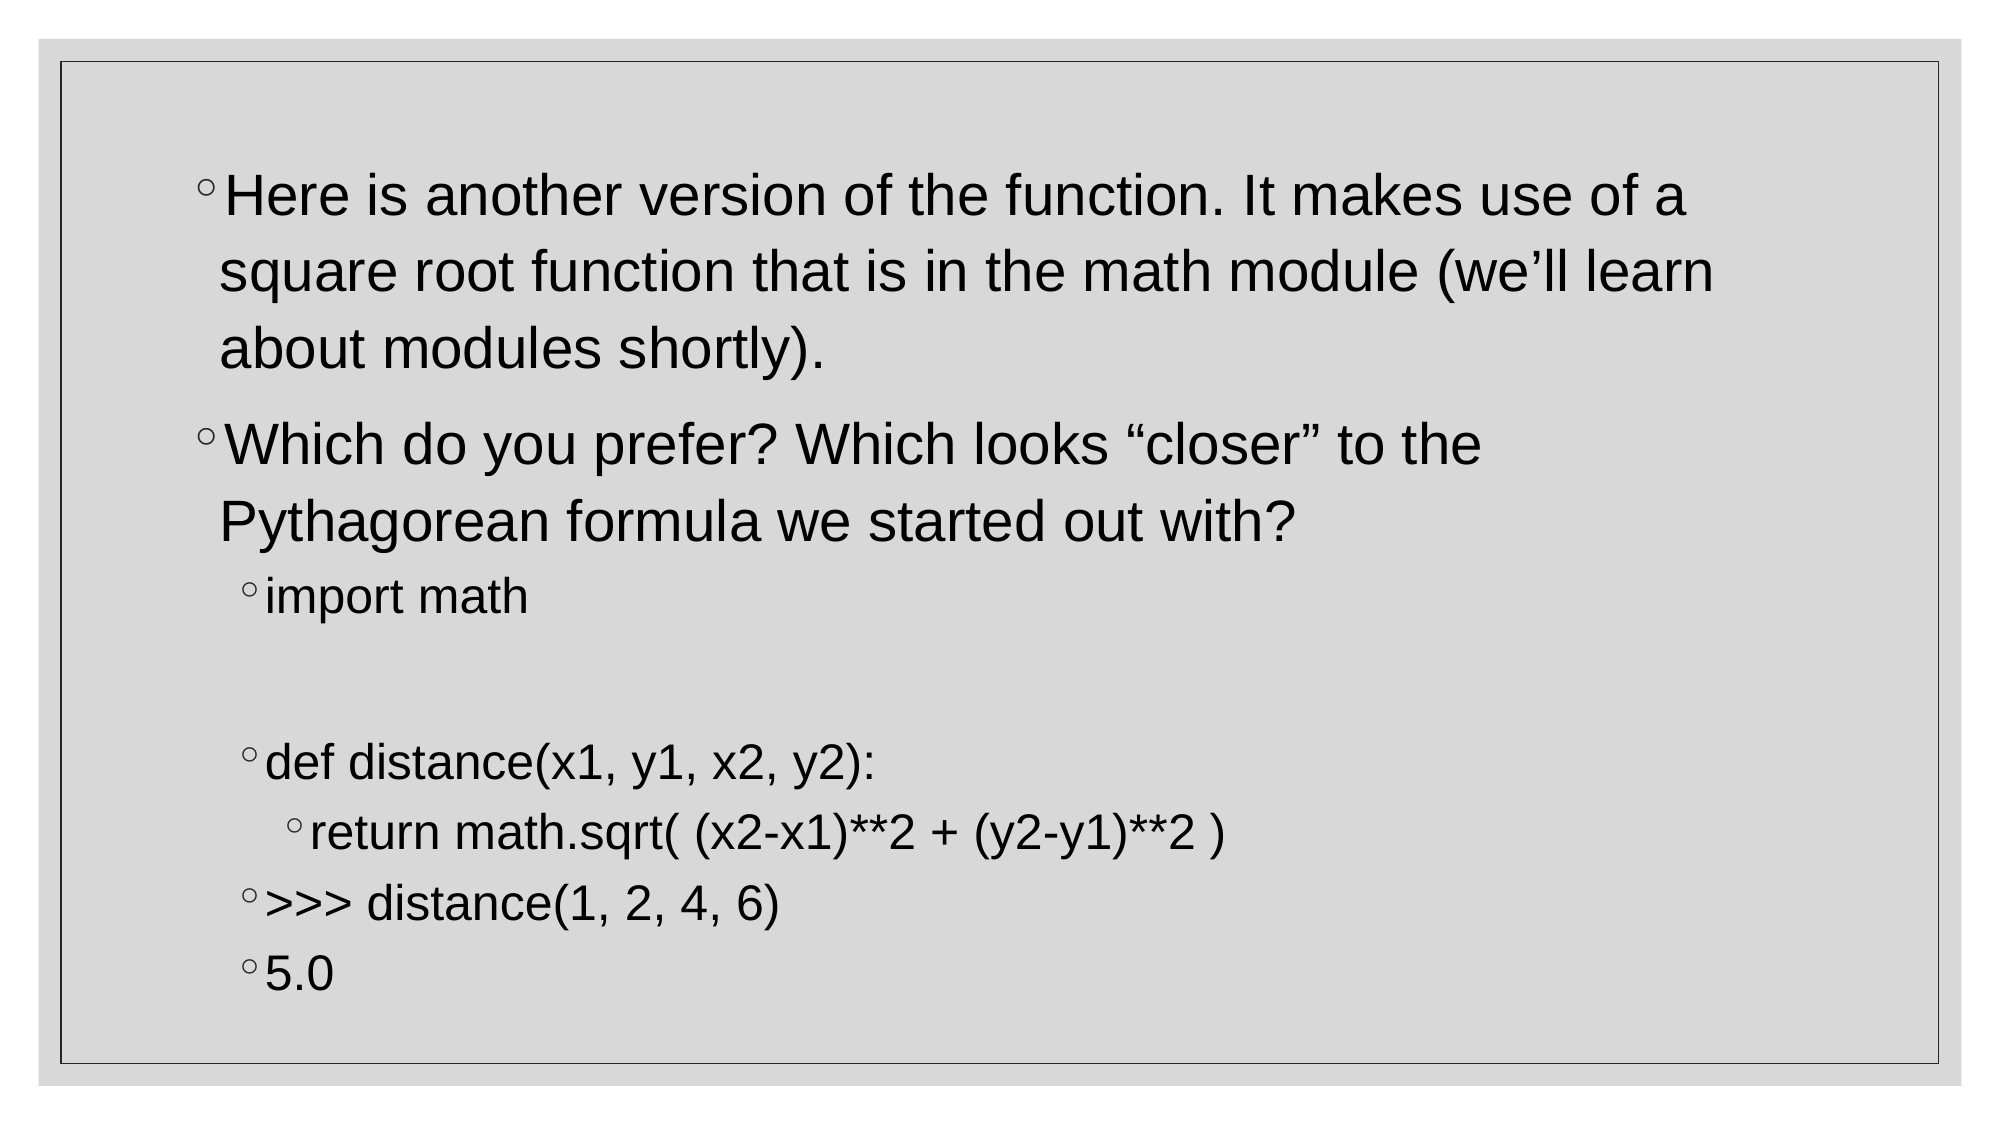

Here is another version of the function. It makes use of a square root function that is in the math module (we’ll learn about modules shortly).
Which do you prefer? Which looks “closer” to the Pythagorean formula we started out with?
import math

def distance(x1, y1, x2, y2):
return math.sqrt( (x2-x1)**2 + (y2-y1)**2 )
>>> distance(1, 2, 4, 6)
5.0